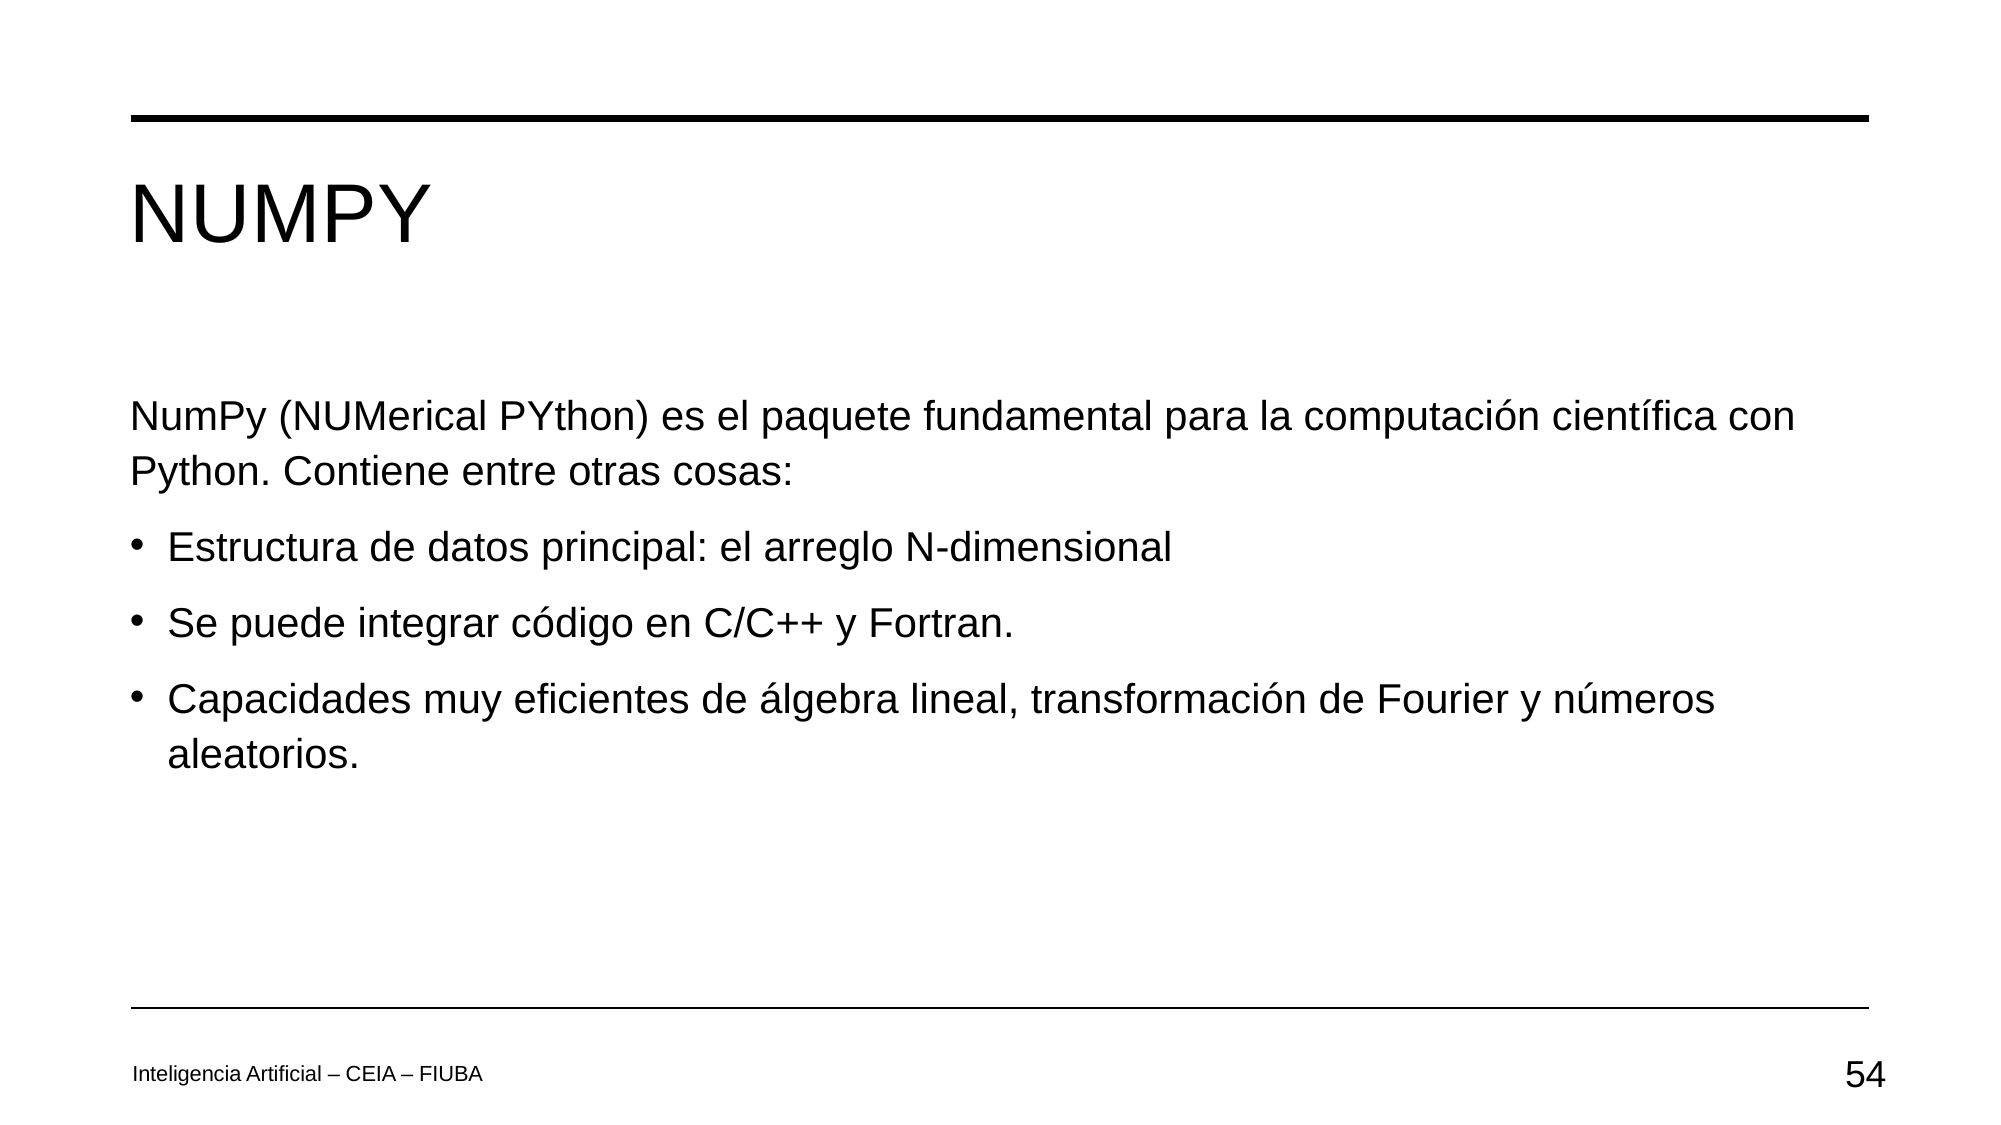

# Numpy
NumPy (NUMerical PYthon) es el paquete fundamental para la computación científica con Python. Contiene entre otras cosas:
Estructura de datos principal: el arreglo N-dimensional
Se puede integrar código en C/C++ y Fortran.
Capacidades muy eficientes de álgebra lineal, transformación de Fourier y números aleatorios.
Inteligencia Artificial – CEIA – FIUBA
54